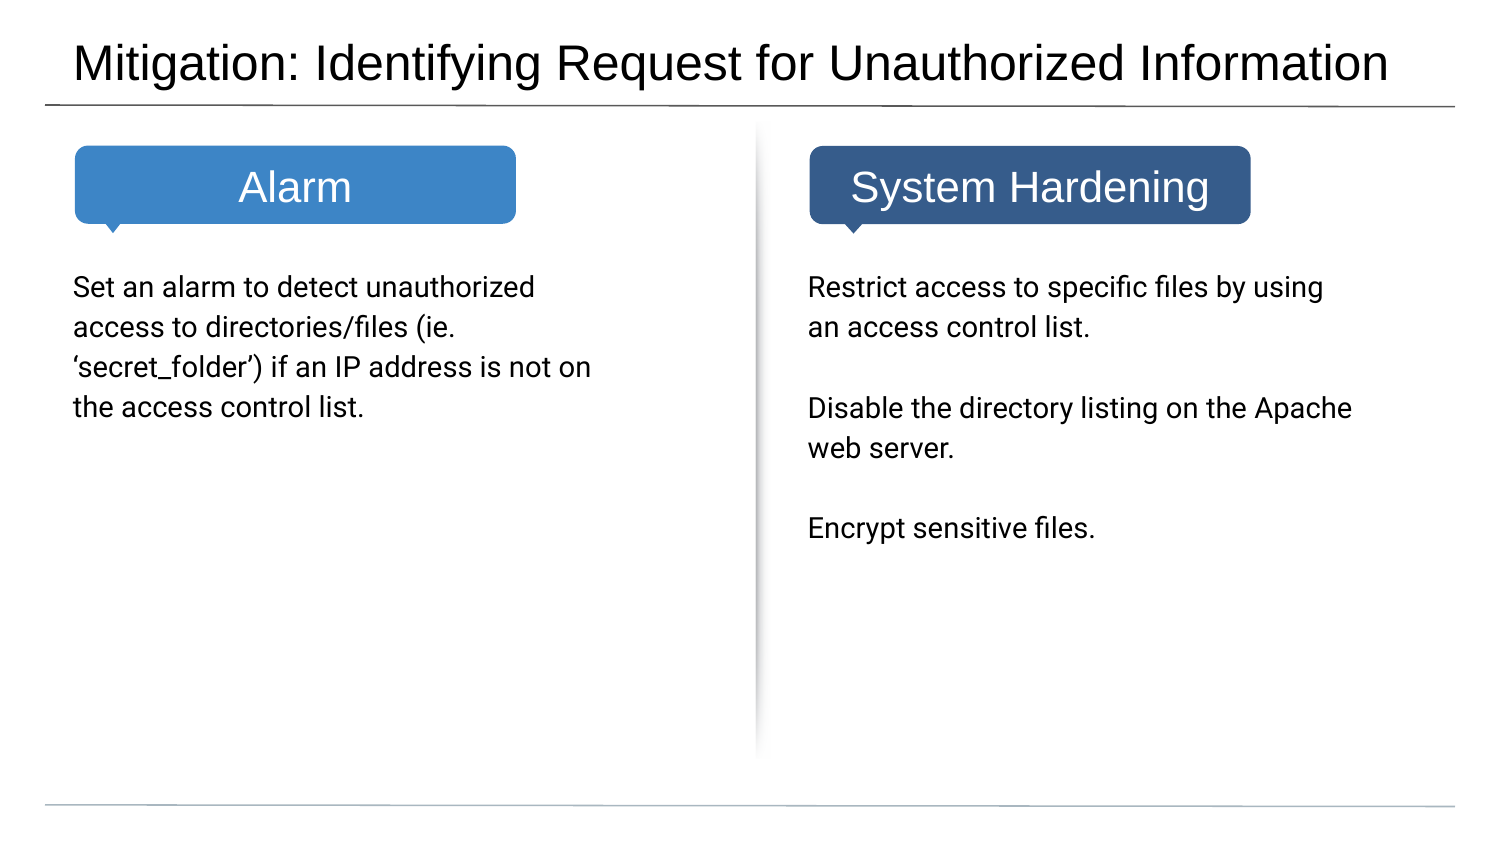

# Mitigation: Identifying Request for Unauthorized Information
Set an alarm to detect unauthorized access to directories/files (ie. ‘secret_folder’) if an IP address is not on the access control list.

Restrict access to specific files by using an access control list.

Disable the directory listing on the Apache web server.

Encrypt sensitive files.